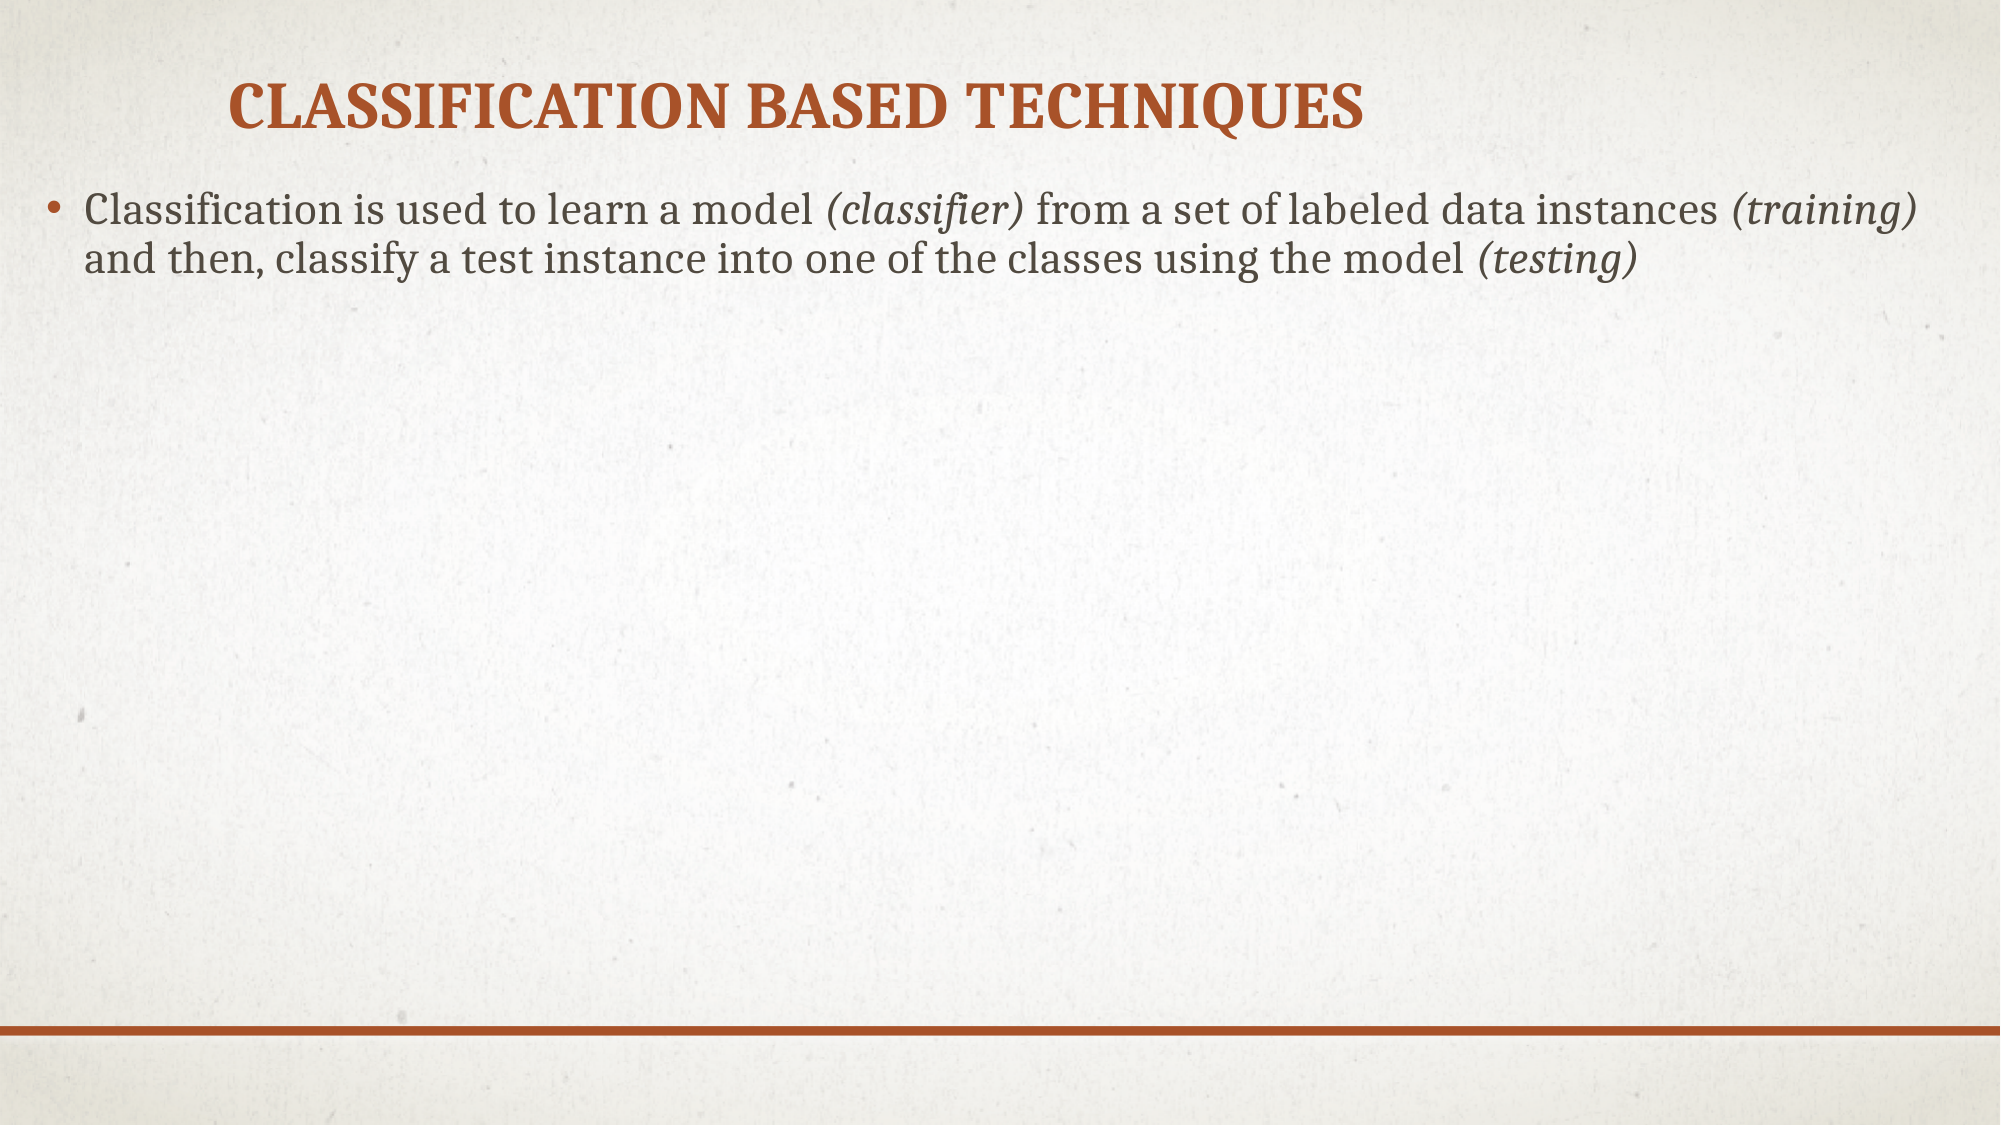

# Classification based techniques
Classification is used to learn a model (classifier) from a set of labeled data instances (training) and then, classify a test instance into one of the classes using the model (testing)